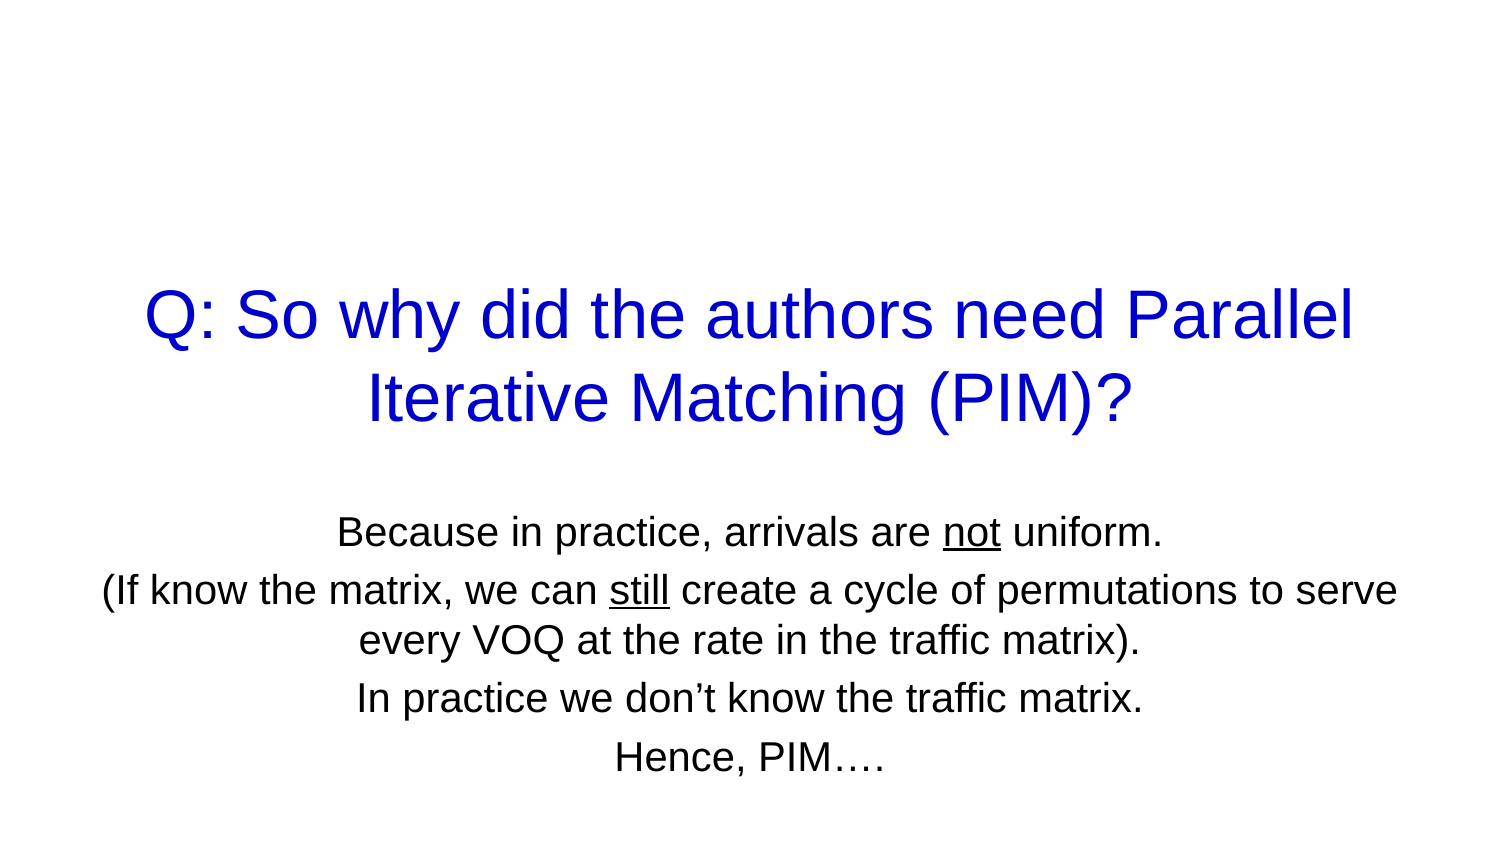

# Q: So why did the authors need Parallel Iterative Matching (PIM)?
Because in practice, arrivals are not uniform.
(If know the matrix, we can still create a cycle of permutations to serve every VOQ at the rate in the traffic matrix).
In practice we don’t know the traffic matrix.
Hence, PIM….